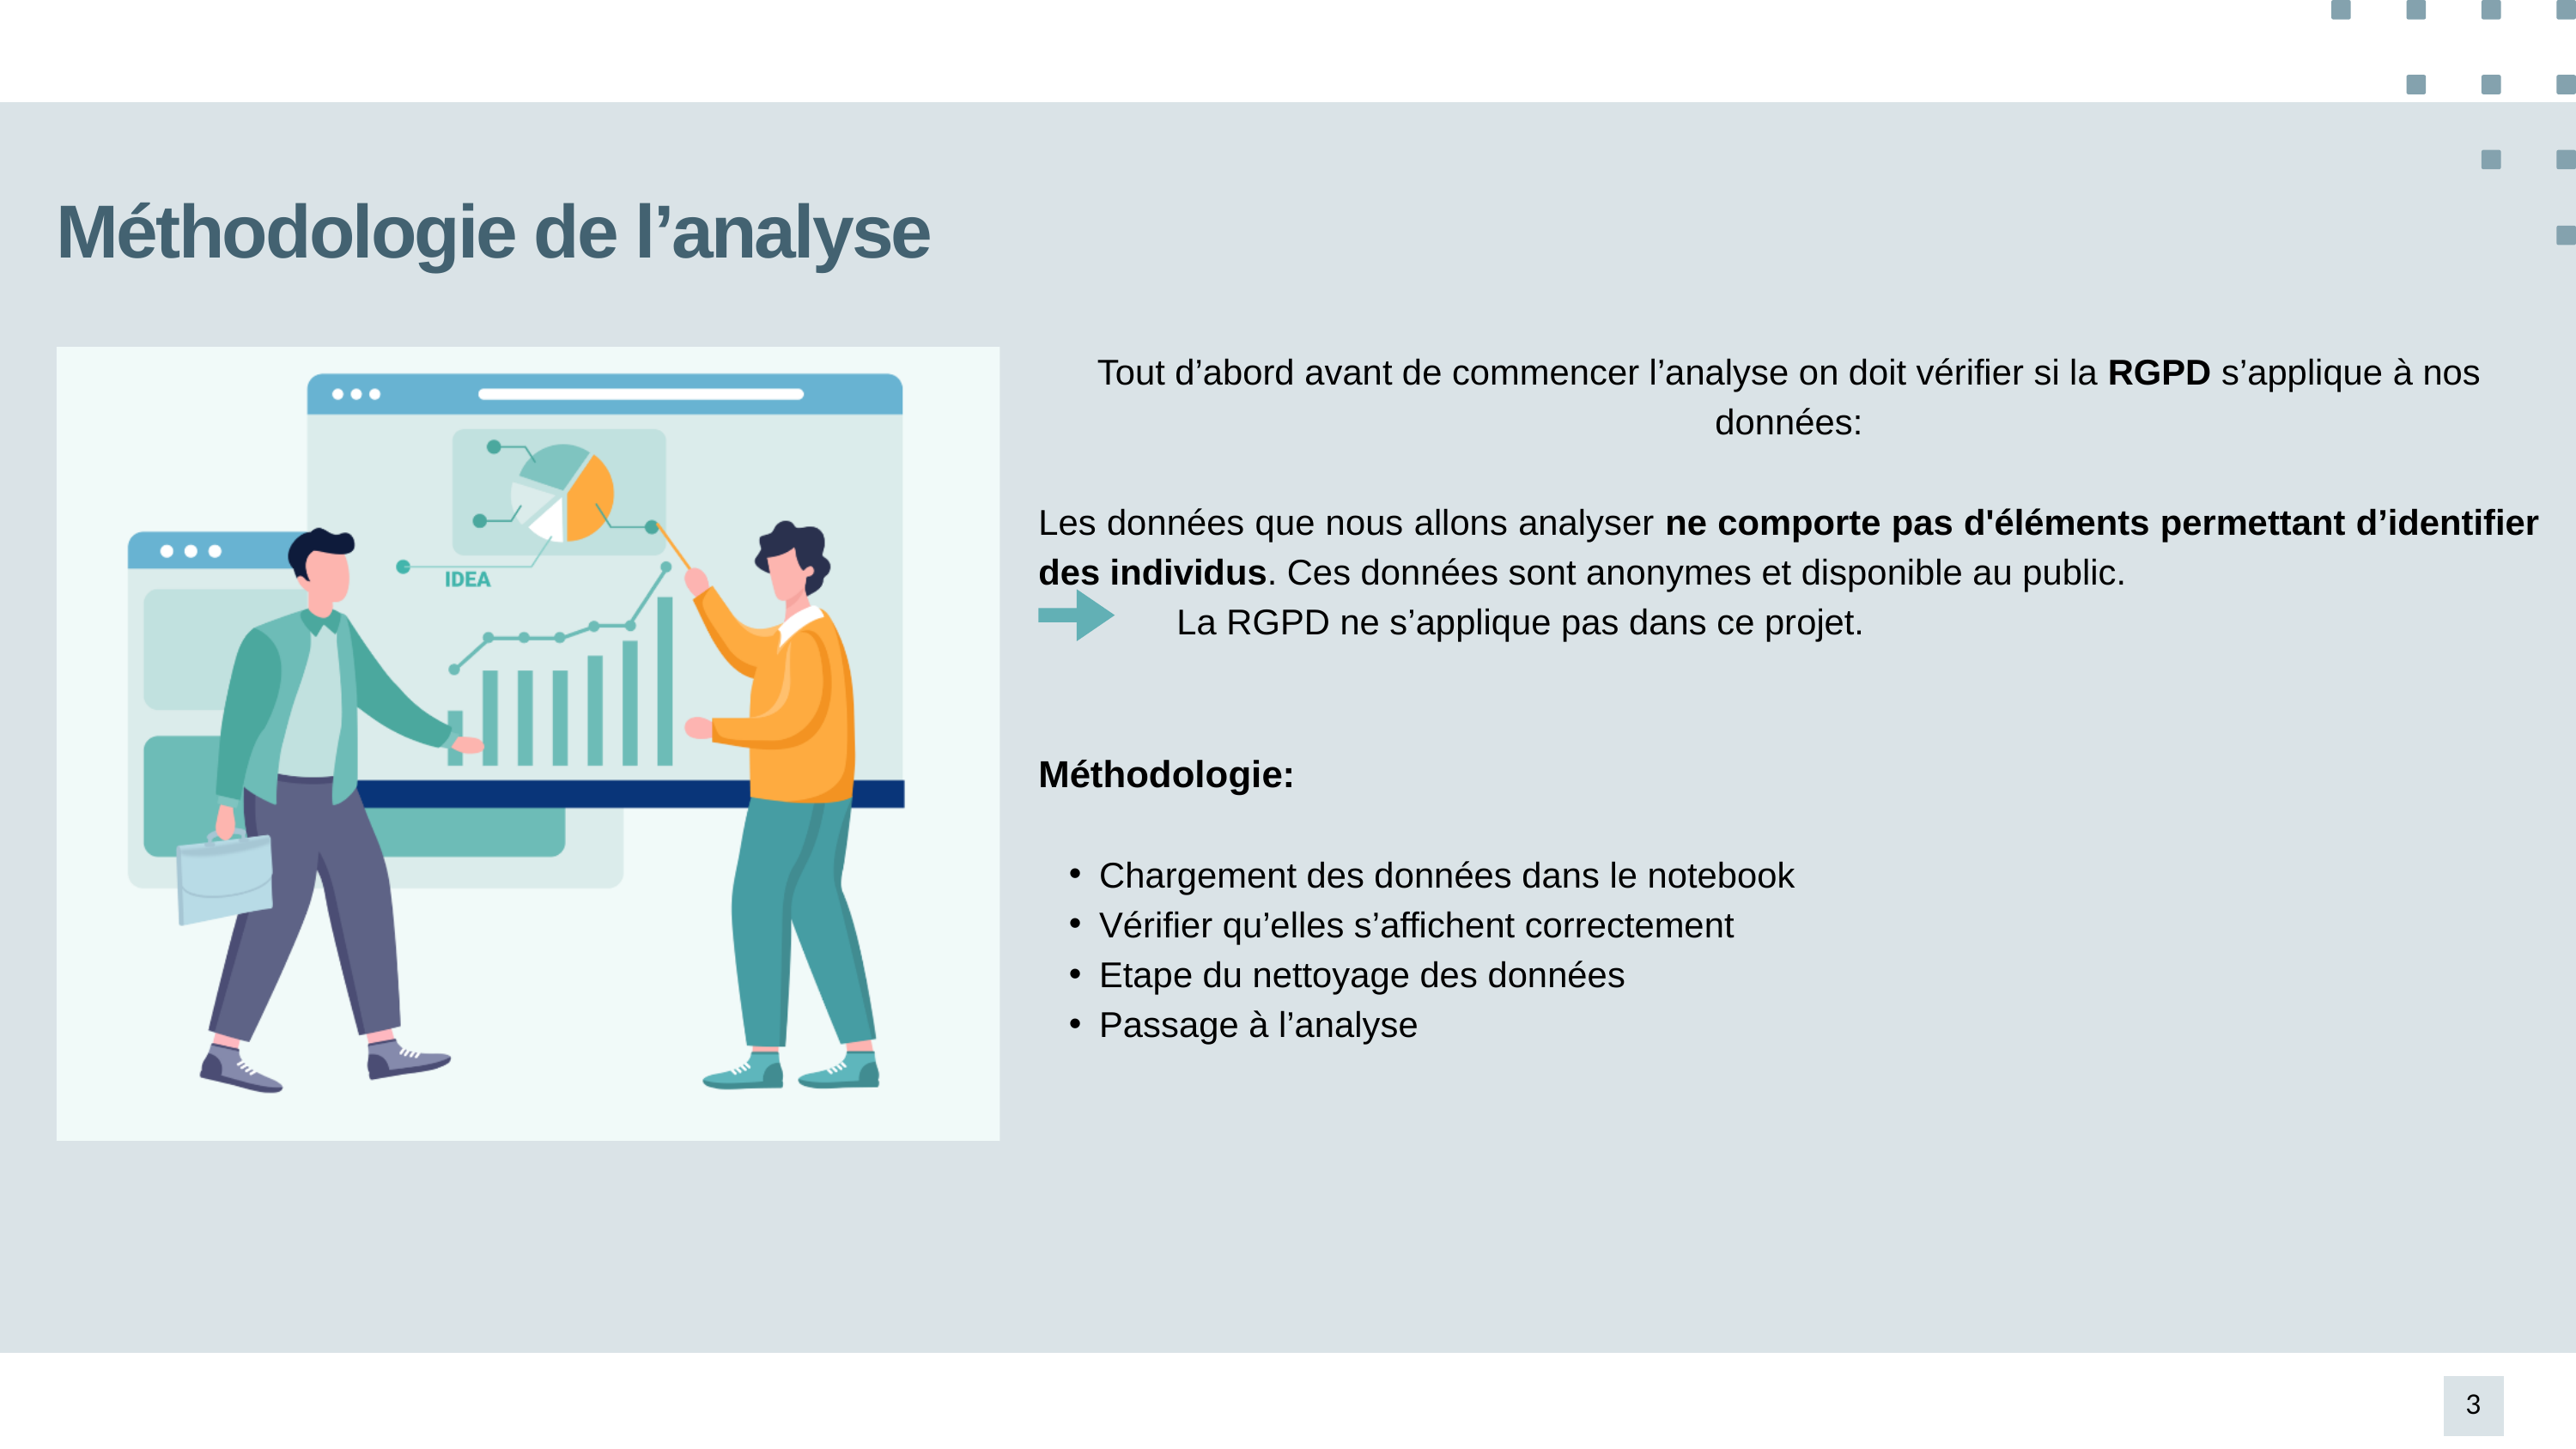

Méthodologie de l’analyse
Tout d’abord avant de commencer l’analyse on doit vérifier si la RGPD s’applique à nos données:

Les données que nous allons analyser ne comporte pas d'éléments permettant d’identifier des individus. Ces données sont anonymes et disponible au public.
              La RGPD ne s’applique pas dans ce projet.

Méthodologie:

Chargement des données dans le notebook
Vérifier qu’elles s’affichent correctement
Etape du nettoyage des données
Passage à l’analyse

3